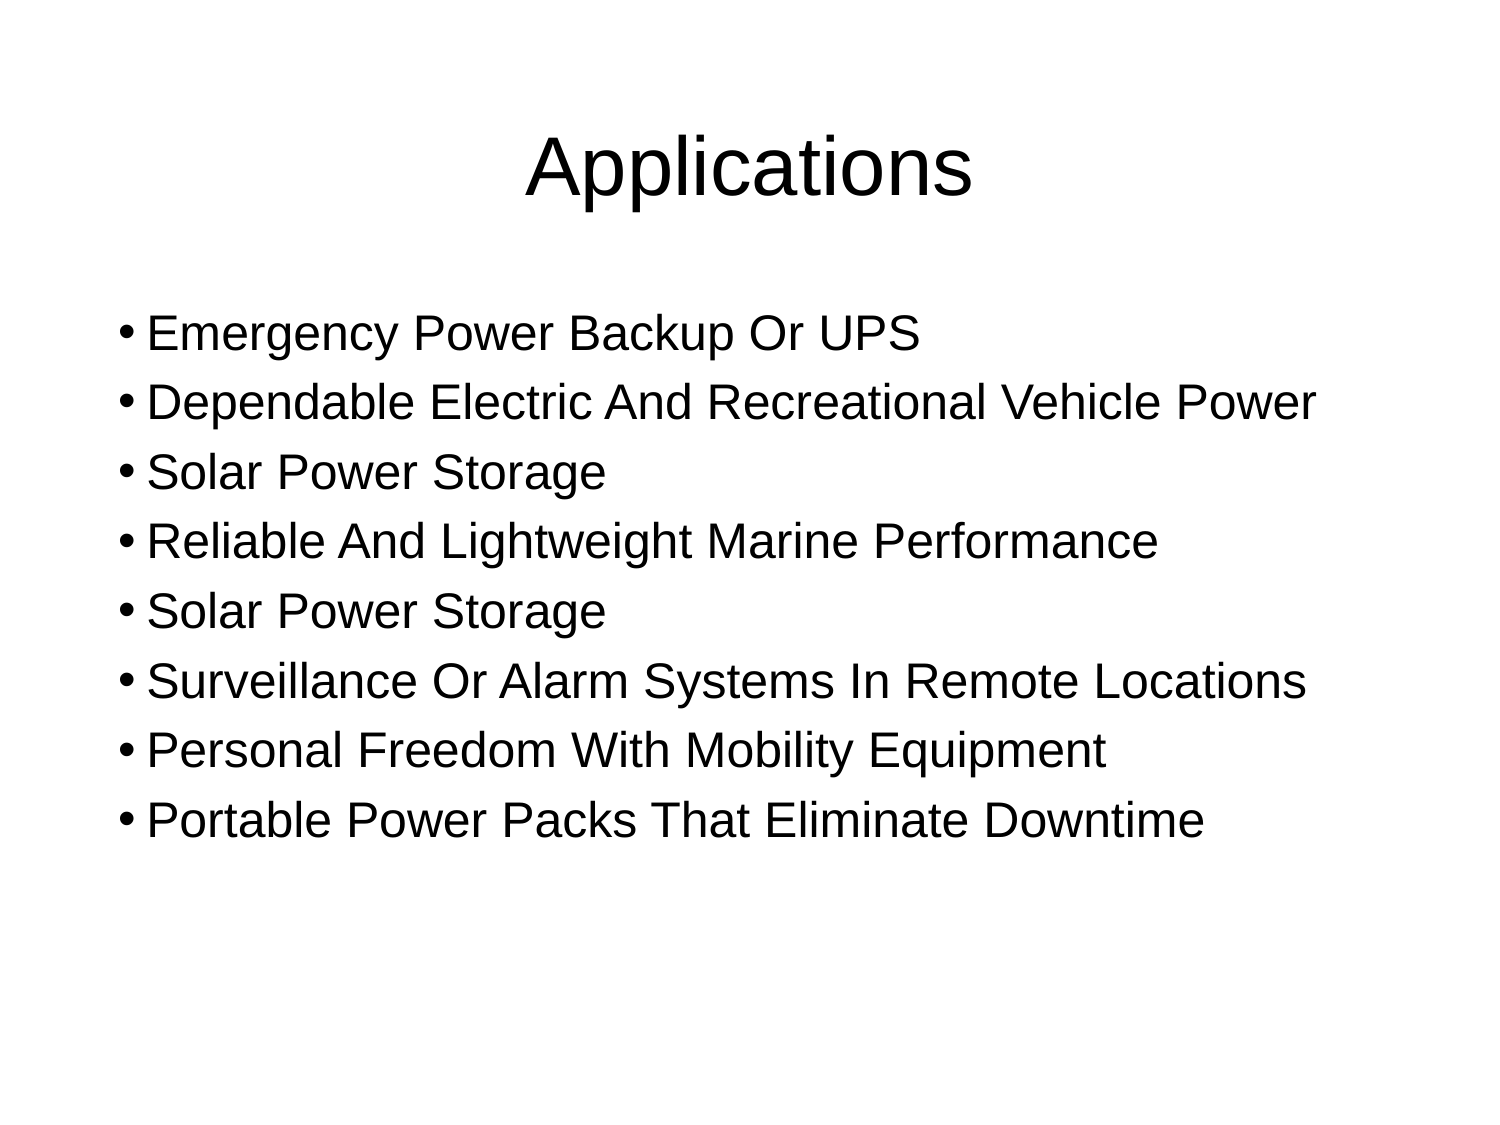

# Applications
Emergency Power Backup Or UPS
Dependable Electric And Recreational Vehicle Power
Solar Power Storage
Reliable And Lightweight Marine Performance
Solar Power Storage
Surveillance Or Alarm Systems In Remote Locations
Personal Freedom With Mobility Equipment
Portable Power Packs That Eliminate Downtime